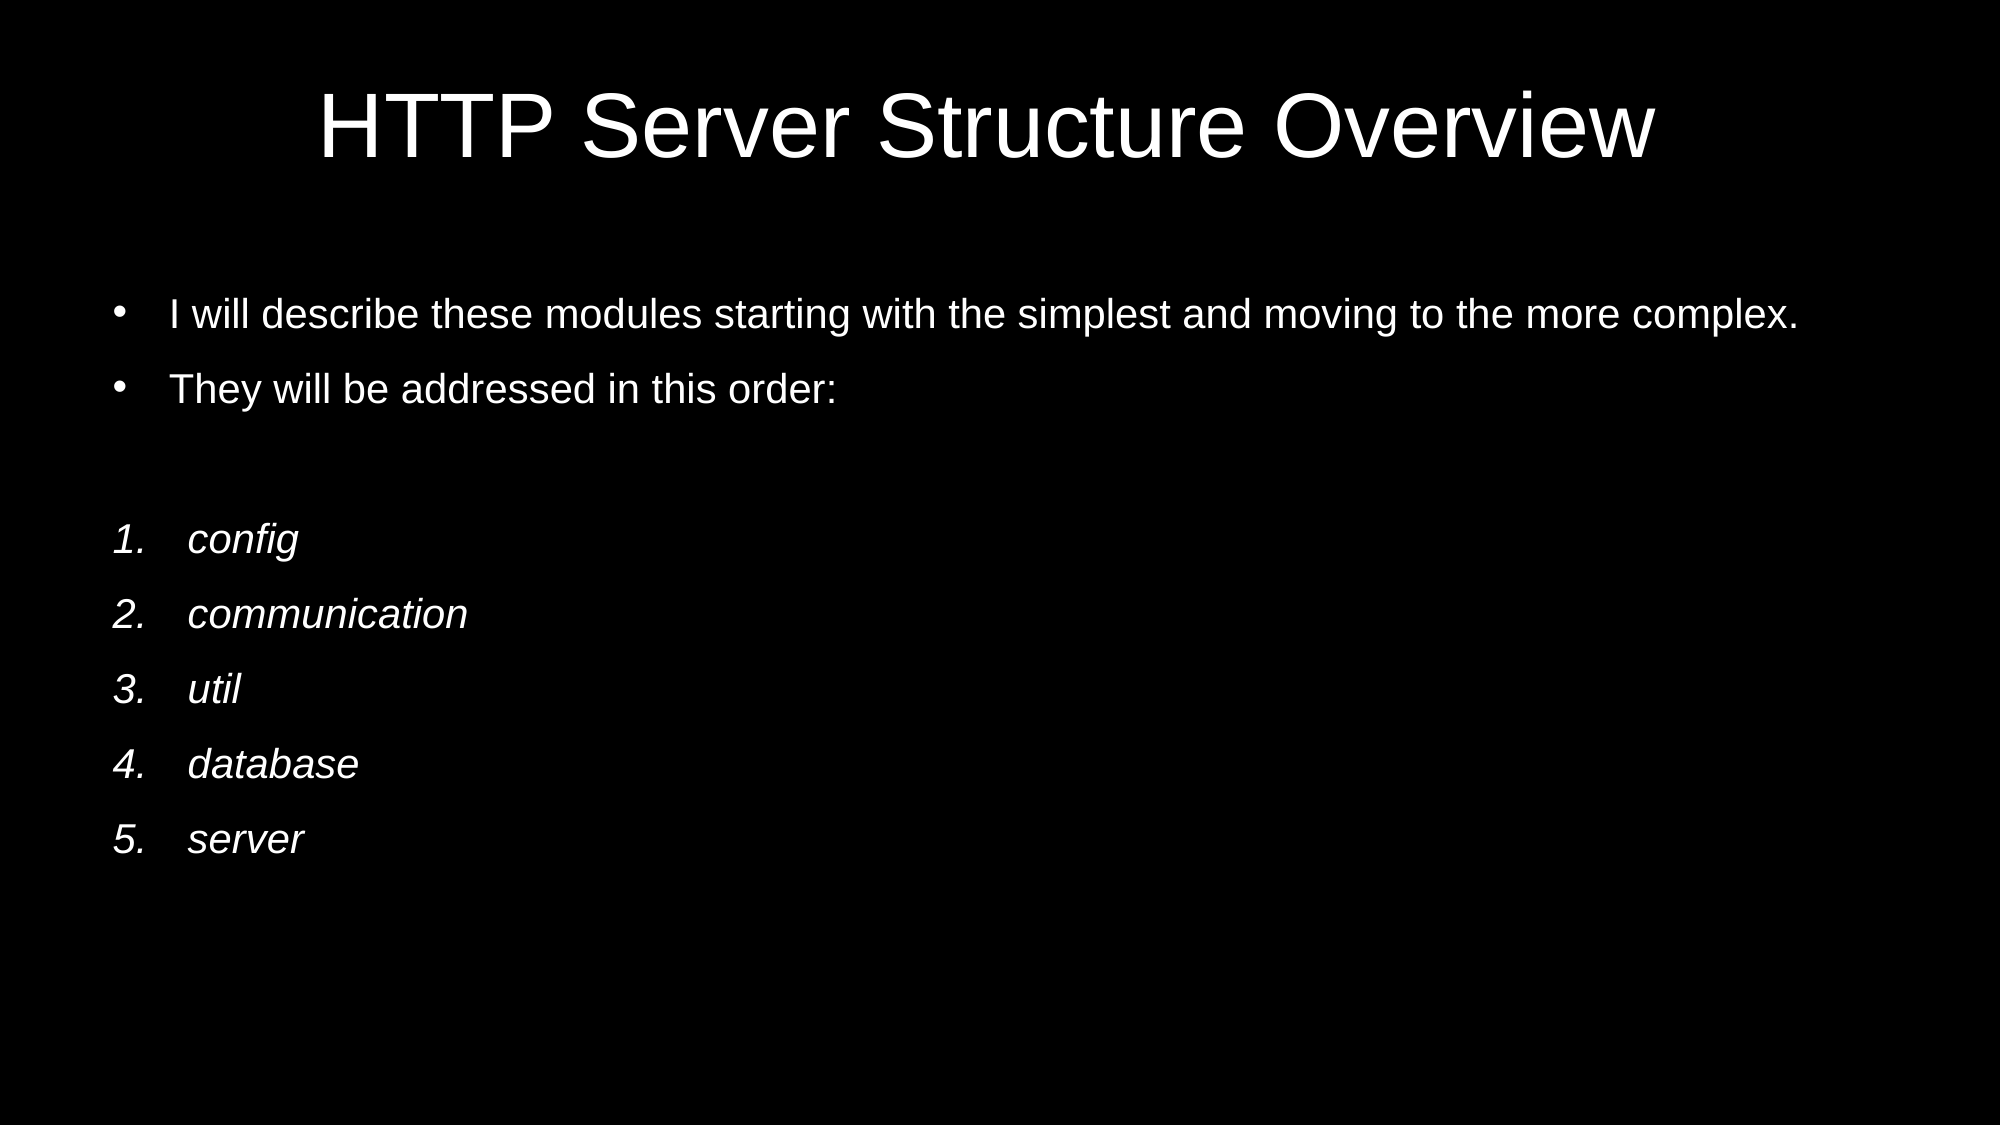

HTTP Server Structure Overview
I will describe these modules starting with the simplest and moving to the more complex.
They will be addressed in this order:

config
communication
util
database
server